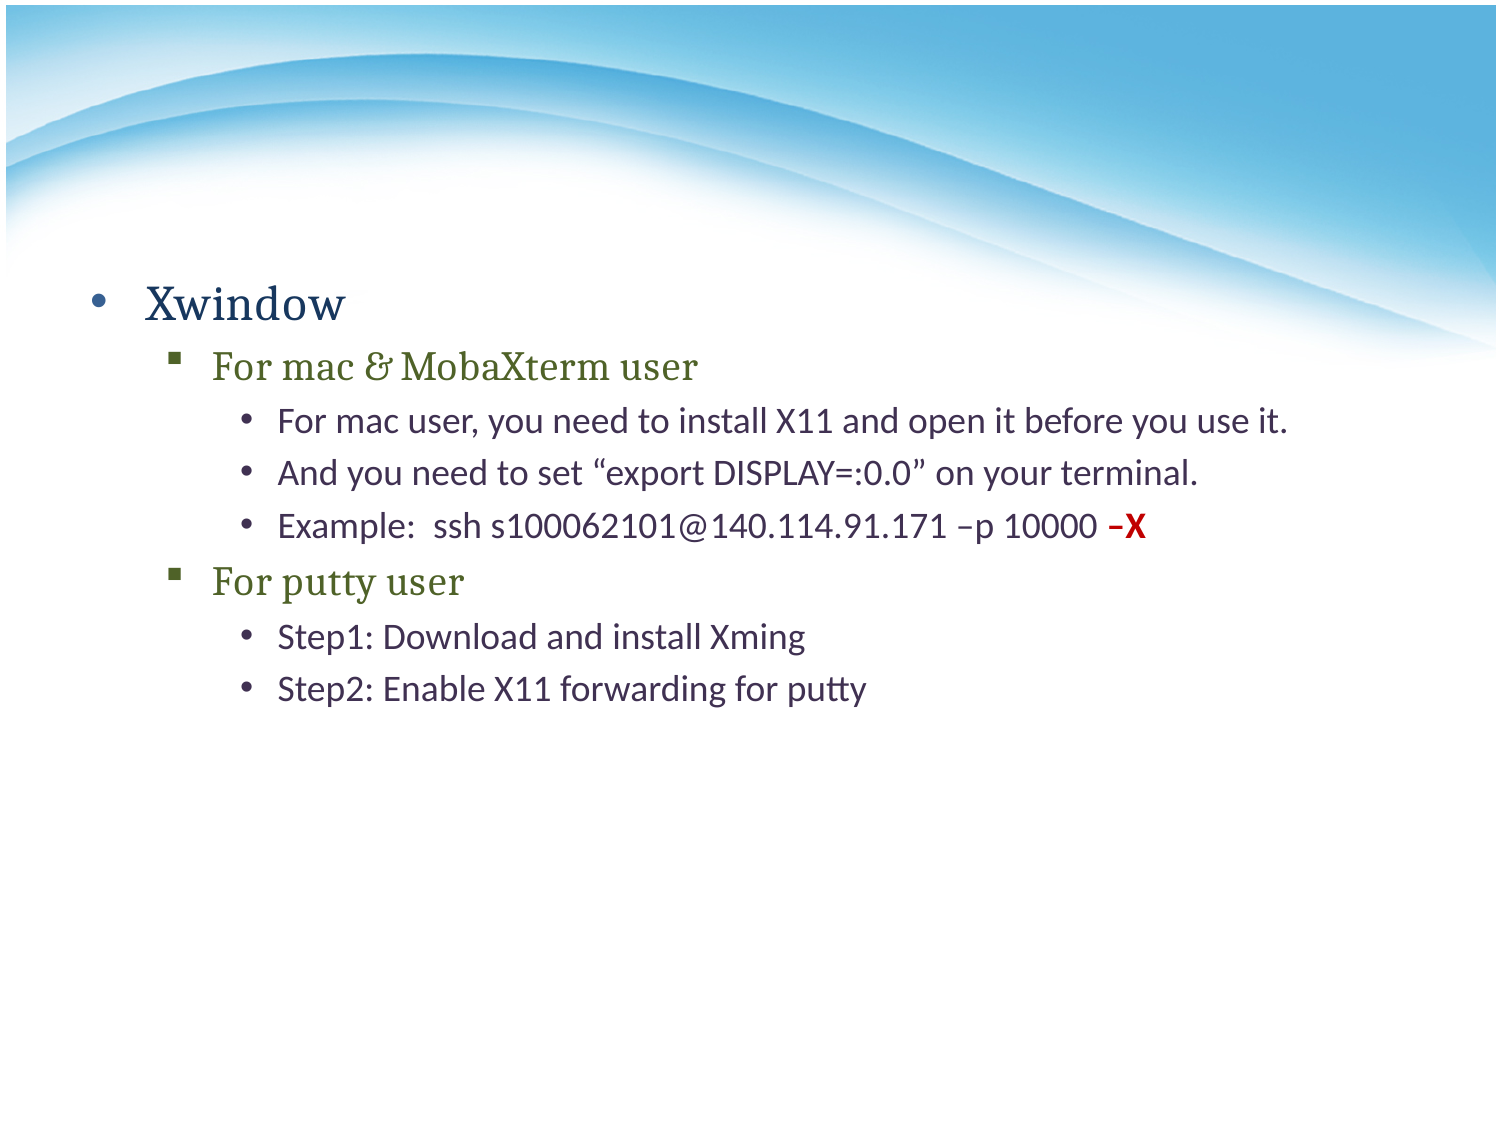

#
Xwindow
For mac & MobaXterm user
For mac user, you need to install X11 and open it before you use it.
And you need to set “export DISPLAY=:0.0” on your terminal.
Example:  ssh s100062101@140.114.91.171 –p 10000 –X
For putty user
Step1: Download and install Xming
Step2: Enable X11 forwarding for putty